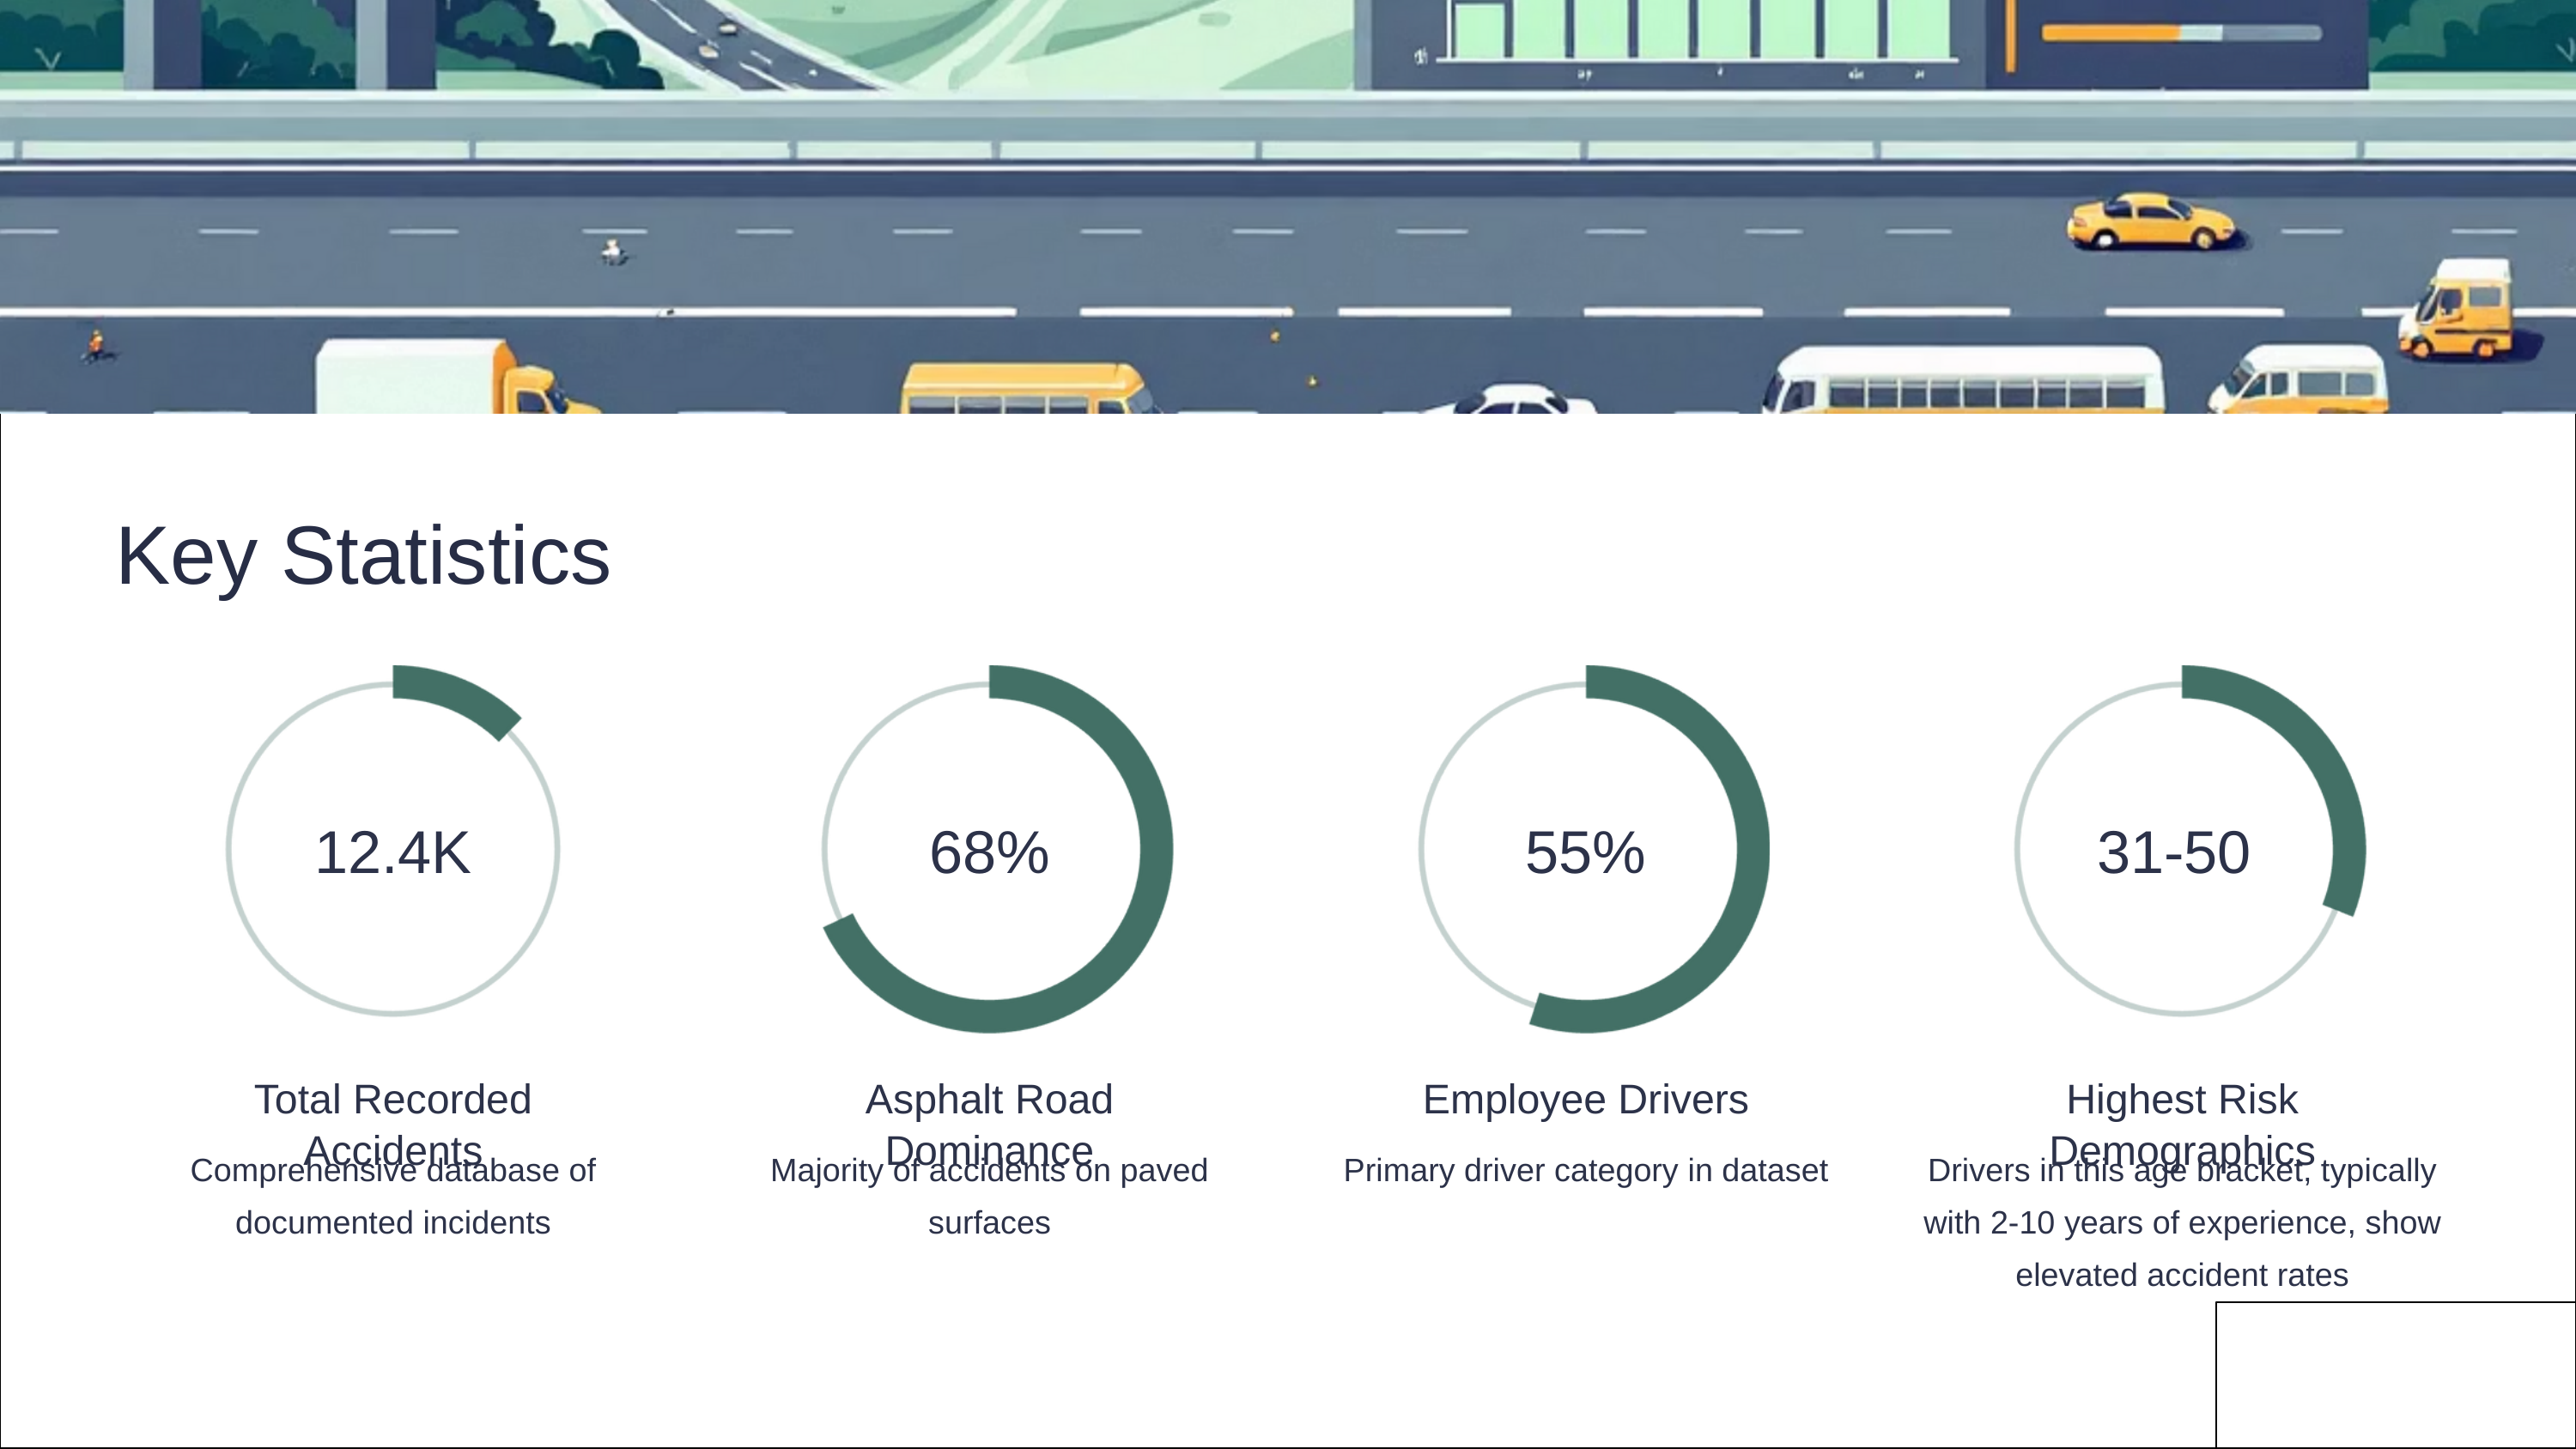

Key Statistics

12.4K
68%
55%
31-50
Total Recorded Accidents
Asphalt Road Dominance
Employee Drivers
Highest Risk Demographics
Comprehensive database of documented incidents
Majority of accidents on paved surfaces
Primary driver category in dataset
Drivers in this age bracket, typically with 2-10 years of experience, show elevated accident rates